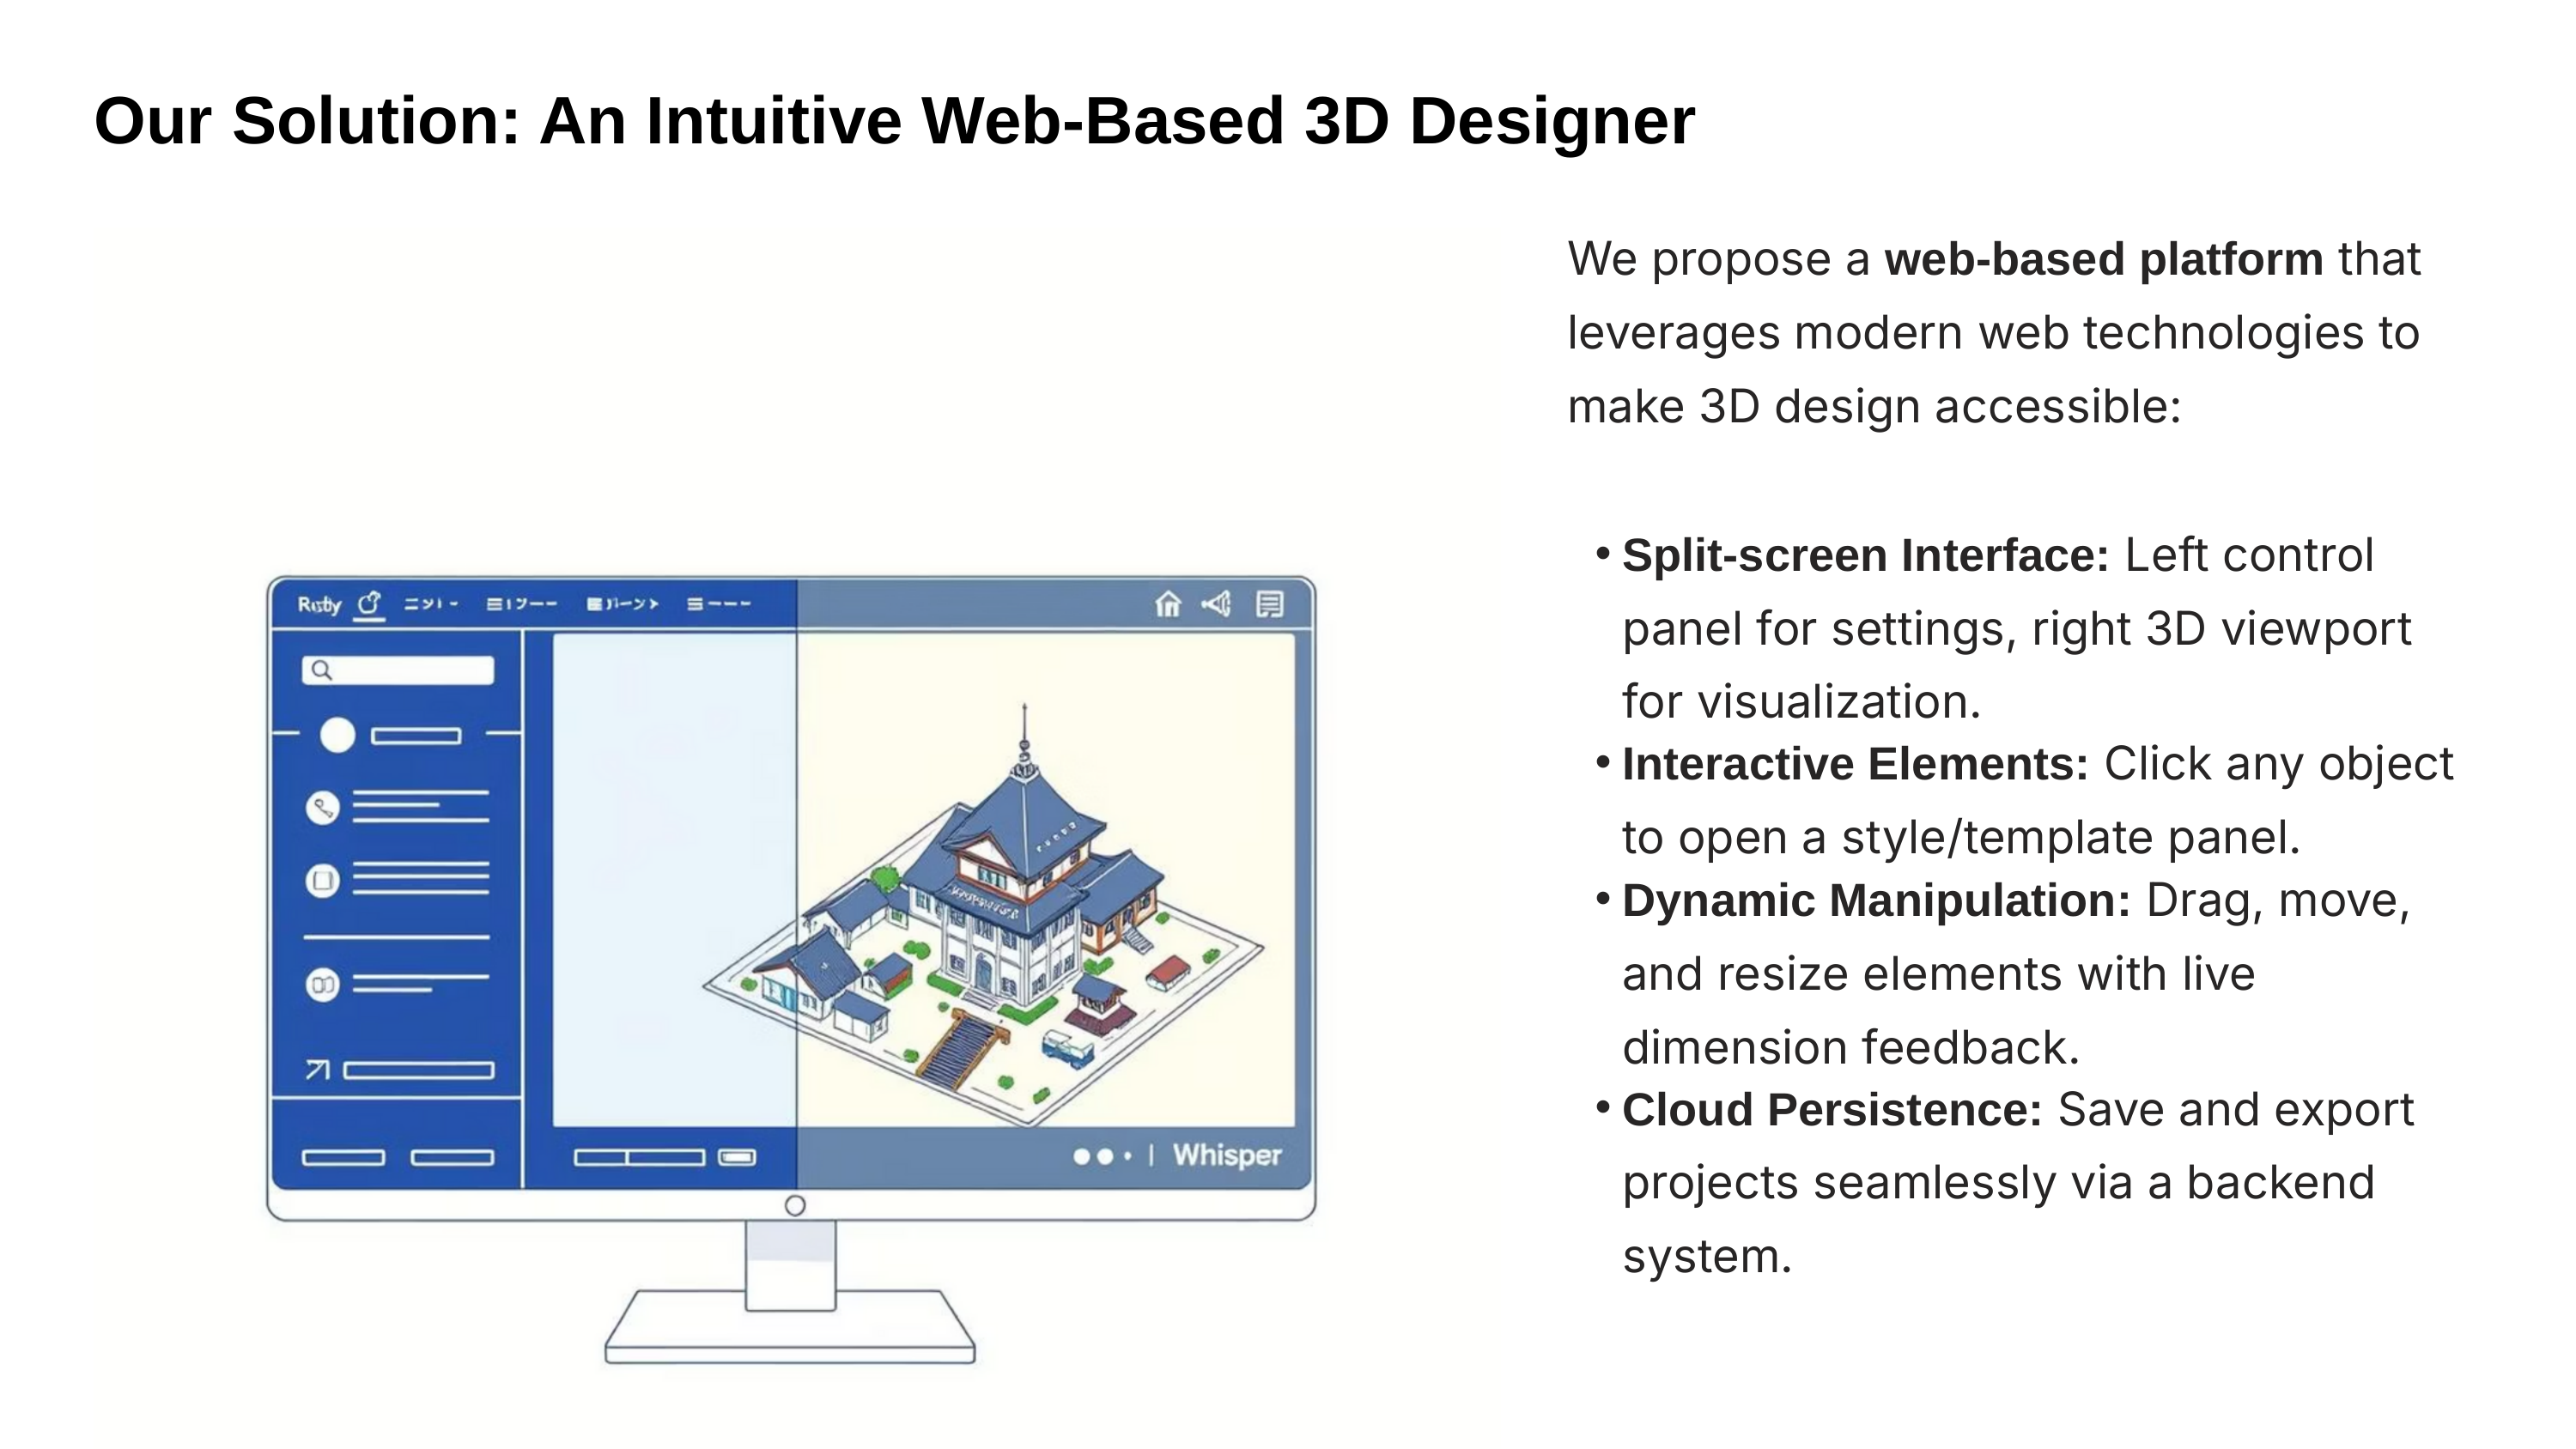

Our Solution: An Intuitive Web-Based 3D Designer
We propose a web-based platform that leverages modern web technologies to make 3D design accessible:

Split-screen Interface: Left control panel for settings, right 3D viewport for visualization.
Interactive Elements: Click any object to open a style/template panel.
Dynamic Manipulation: Drag, move, and resize elements with live dimension feedback.
Cloud Persistence: Save and export projects seamlessly via a backend system.